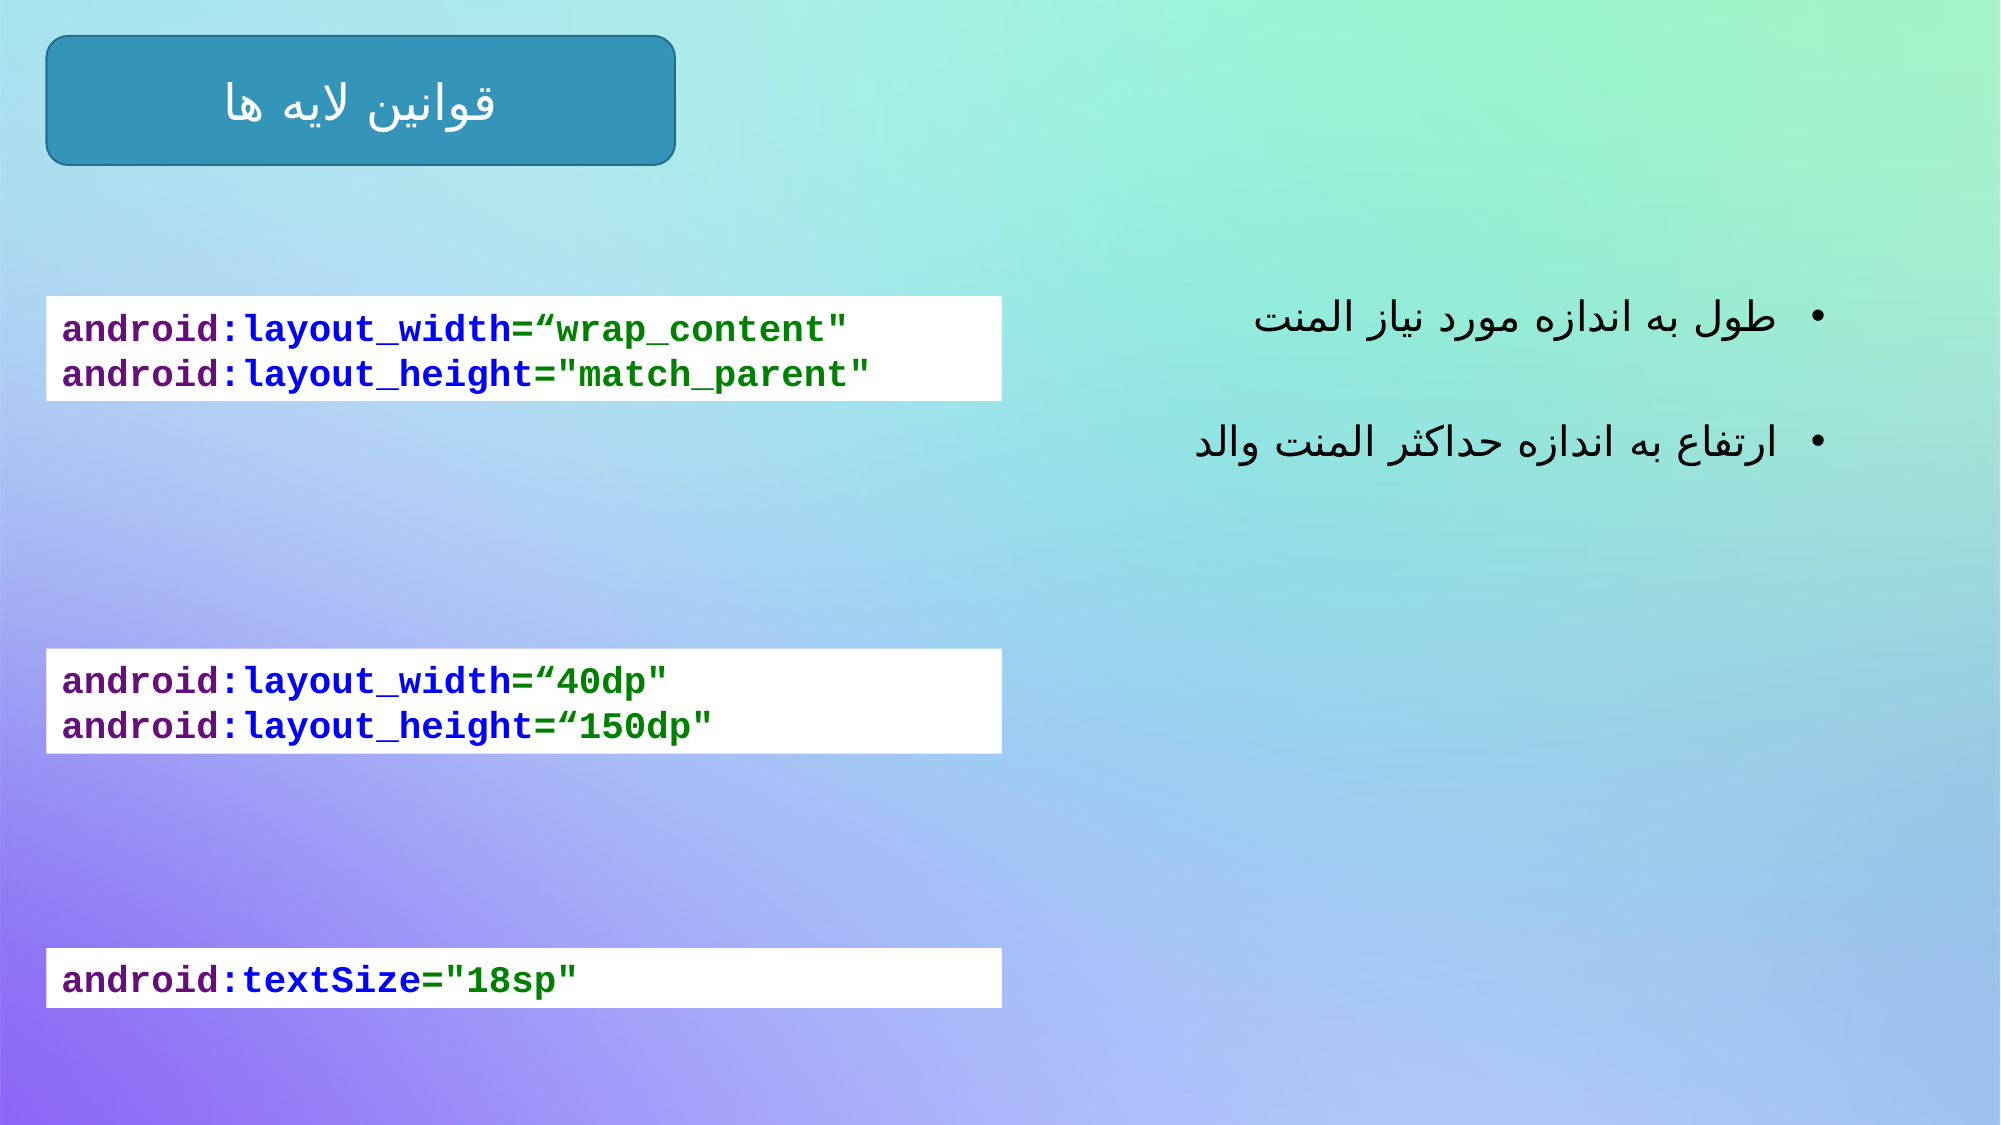

قوانین لایه ها
طول به اندازه مورد نیاز المنت
ارتفاع به اندازه حداکثر المنت والد
android:layout_width=“wrap_content"
android:layout_height="match_parent"
android:layout_width=“40dp"
android:layout_height=“150dp"
android:textSize="18sp"